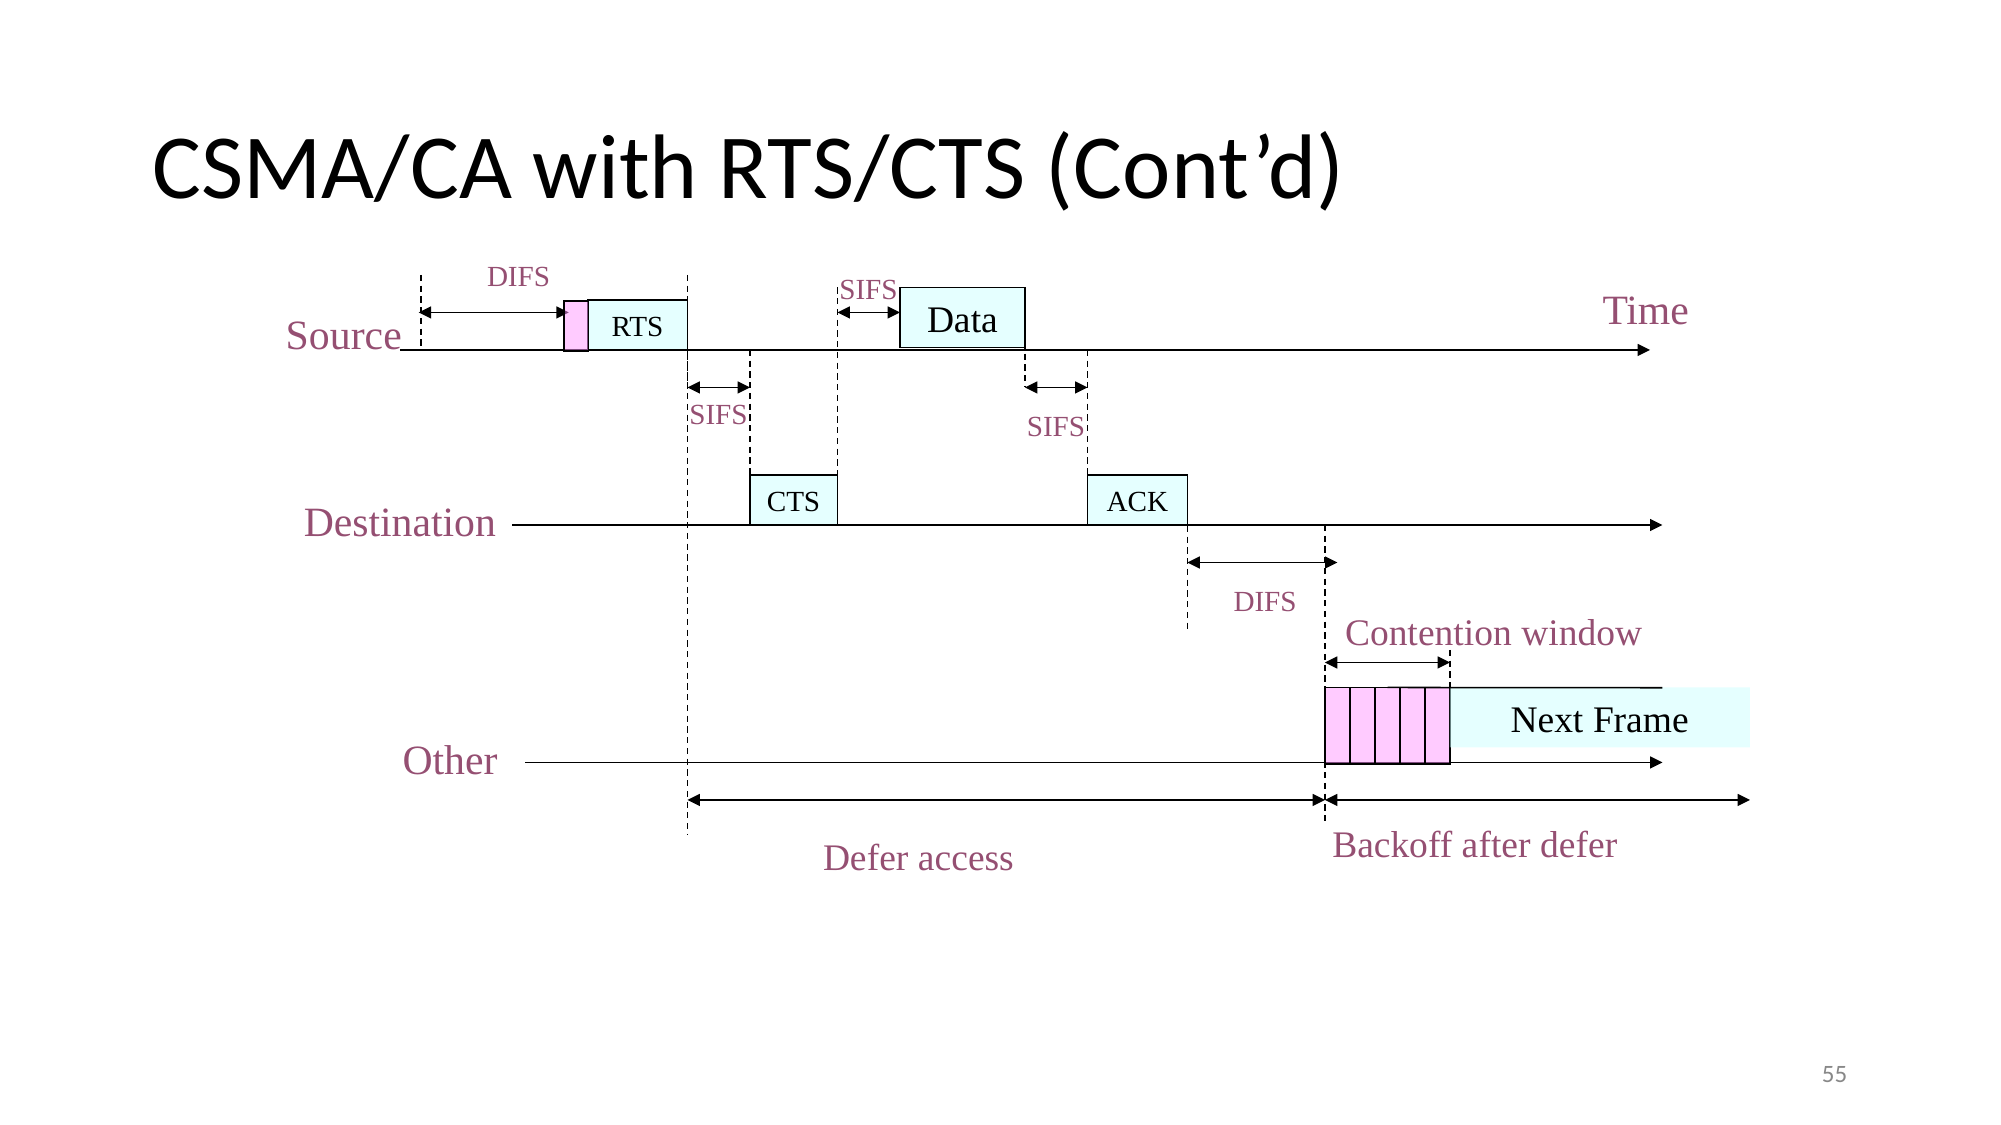

# CSMA/CA with RTS/CTS (Cont’d)
DIFS
SIFS
Time
Data
Source
RTS

SIFS
SIFS
CTS
ACK
Destination
DIFS
Contention window
Next Frame

Other
Backoff after defer
Defer access
55